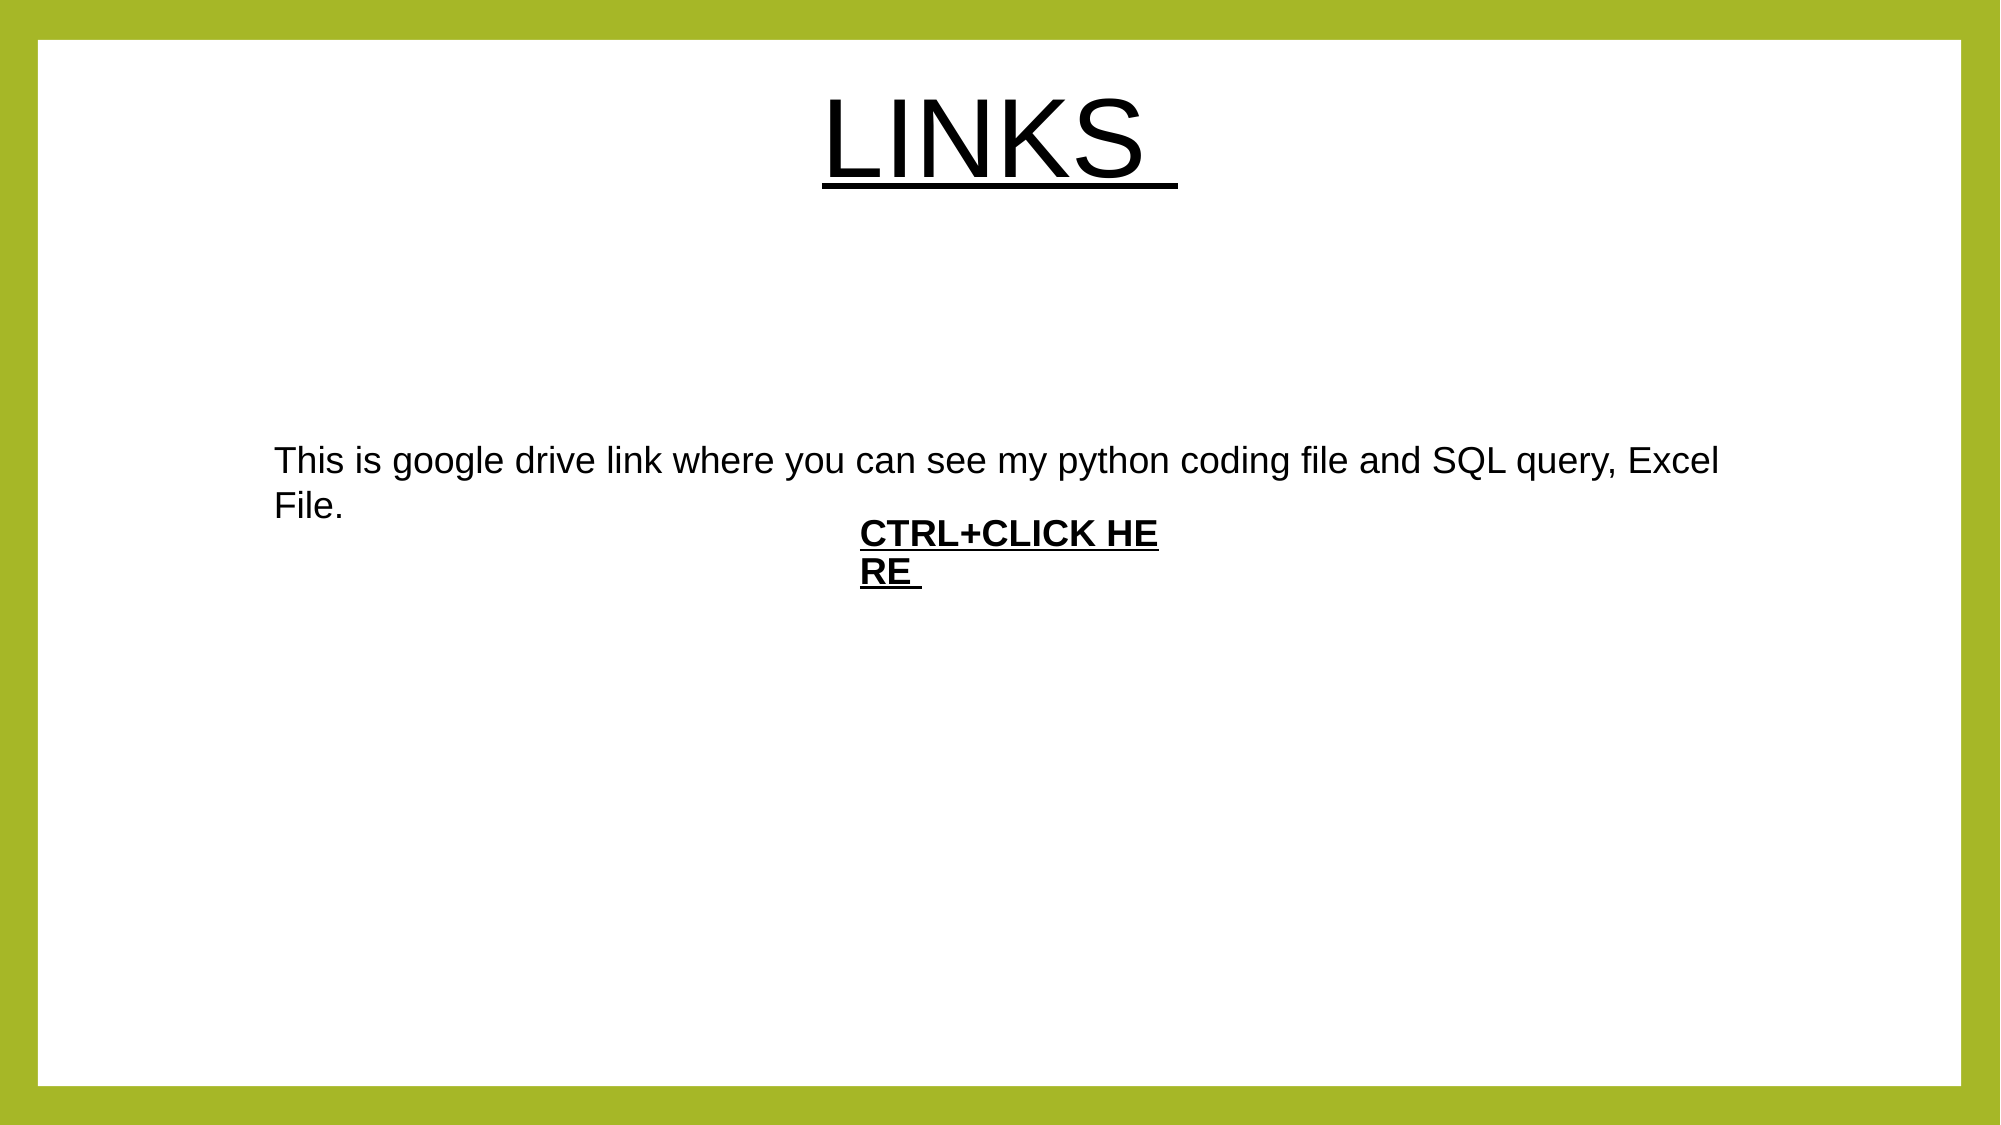

LINKS
This is google drive link where you can see my python coding file and SQL query, Excel File.
CTRL+CLICK HERE